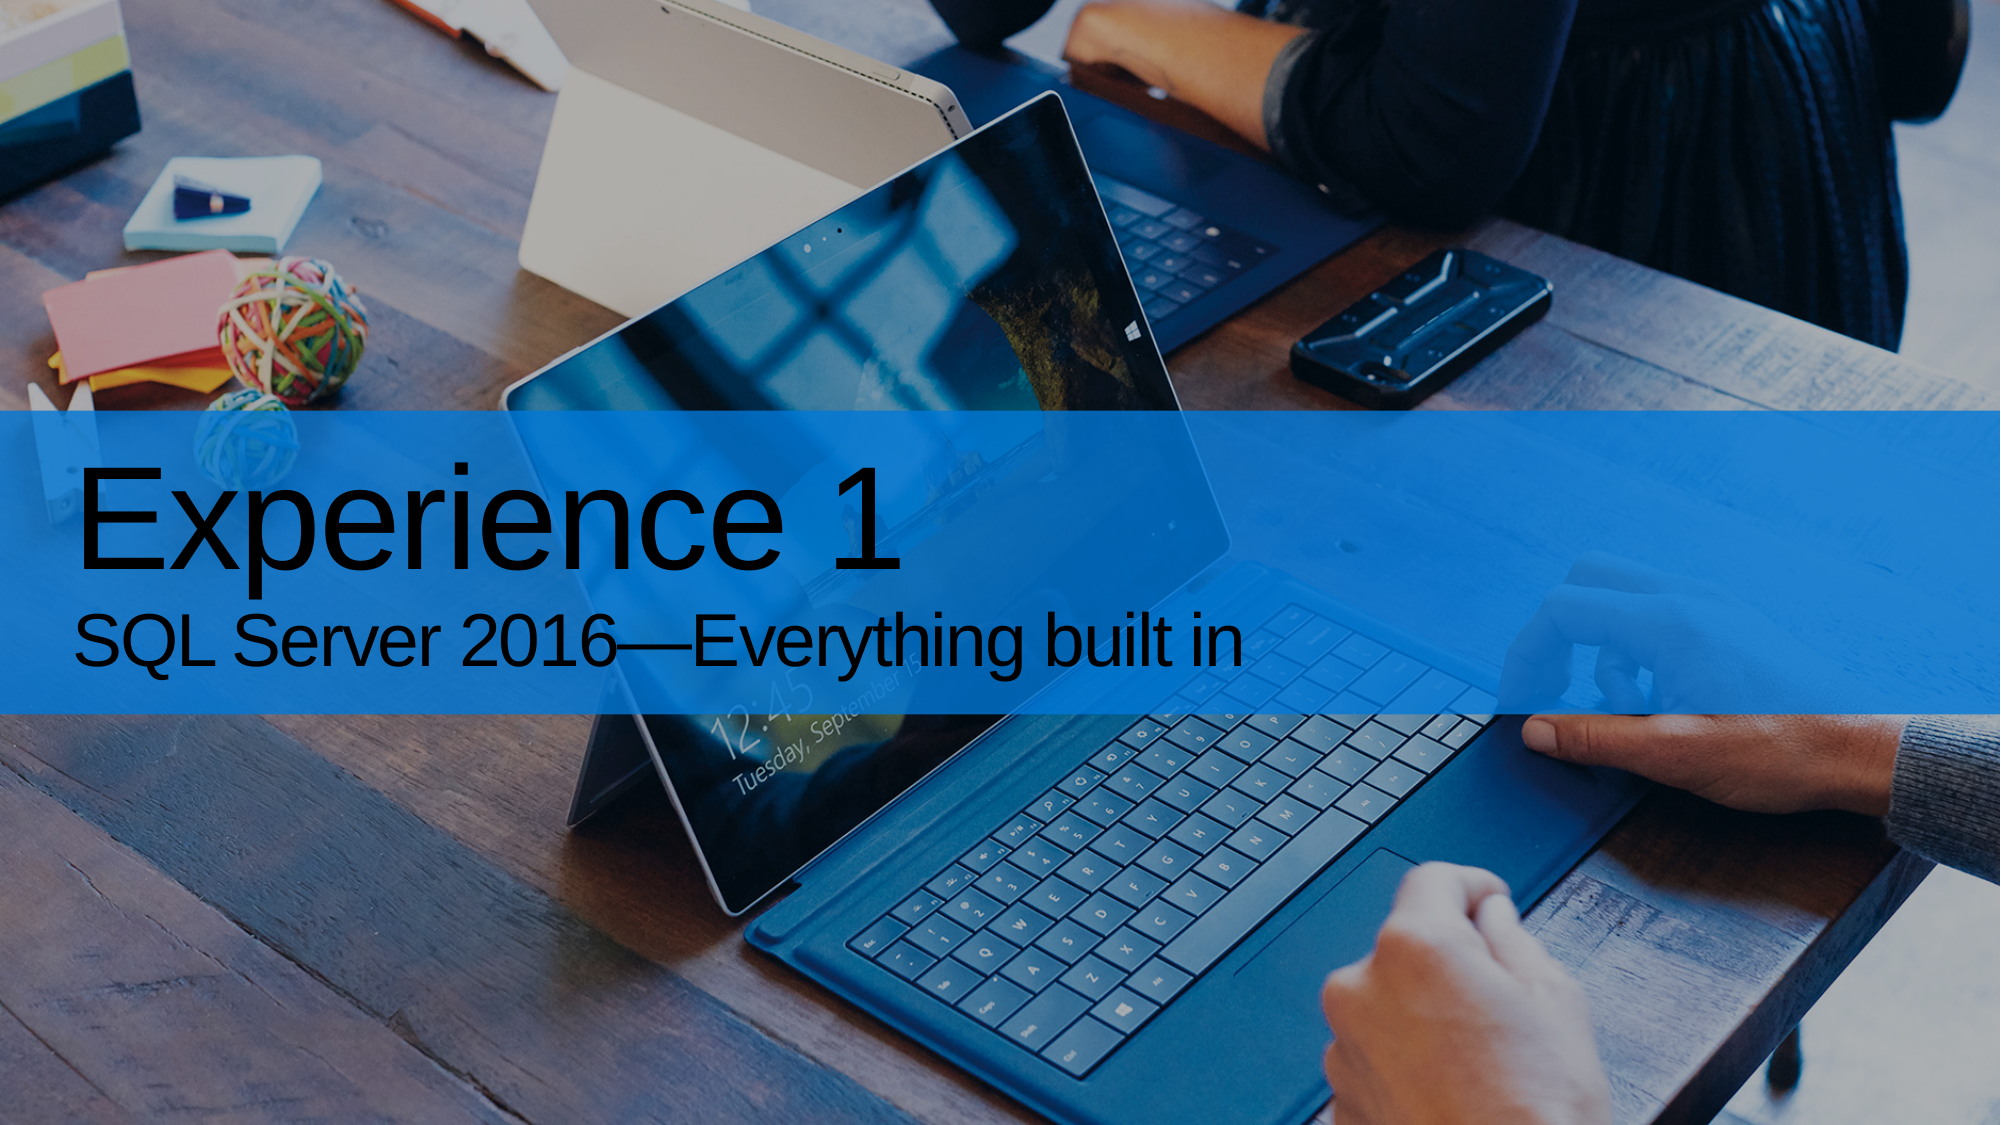

# Experience 1 SQL Server 2016—Everything built in